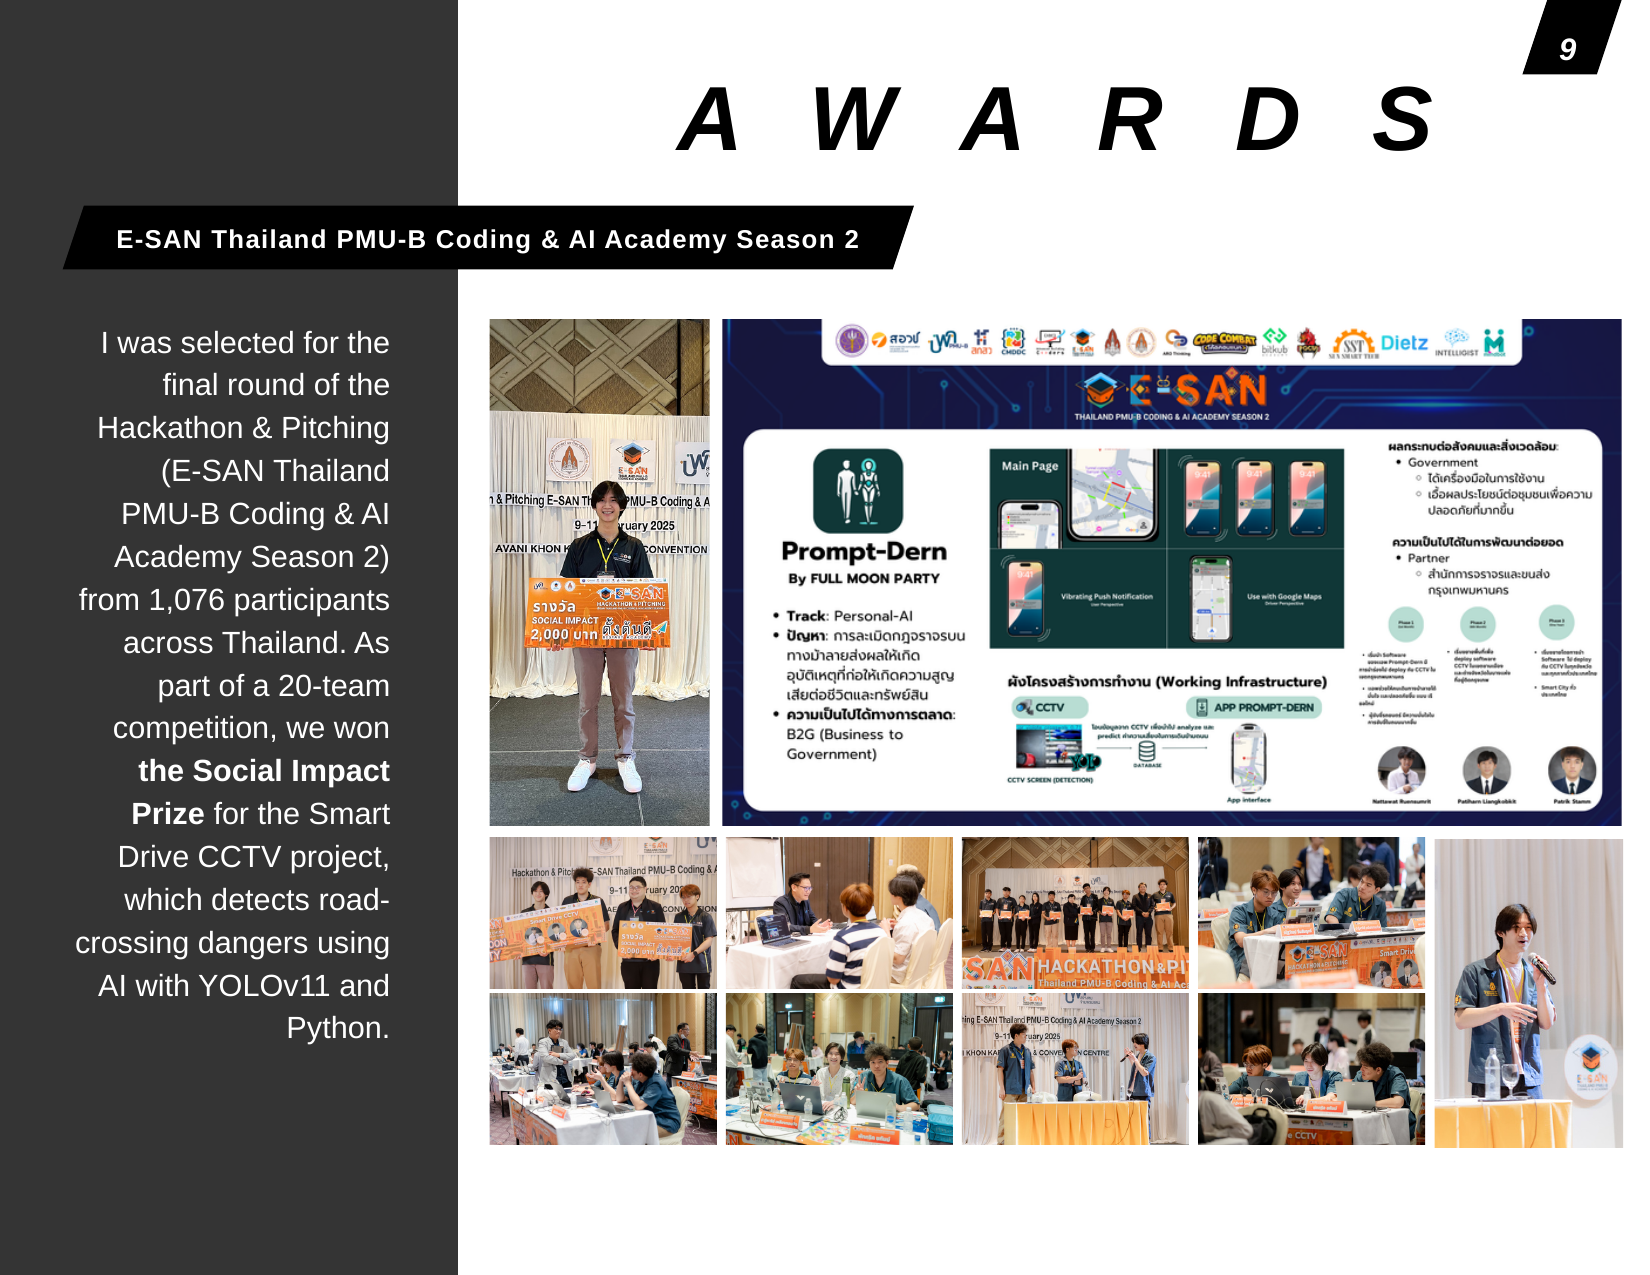

9
AWARDS

E-SAN Thailand PMU-B Coding & AI Academy Season 2
I was selected for the final round of the Hackathon & Pitching (E-SAN Thailand PMU-B Coding & AI Academy Season 2) from 1,076 participants across Thailand. As part of a 20-team competition, we won the Social Impact Prize for the Smart Drive CCTV project, which detects road-crossing dangers using AI with YOLOv11 and Python.